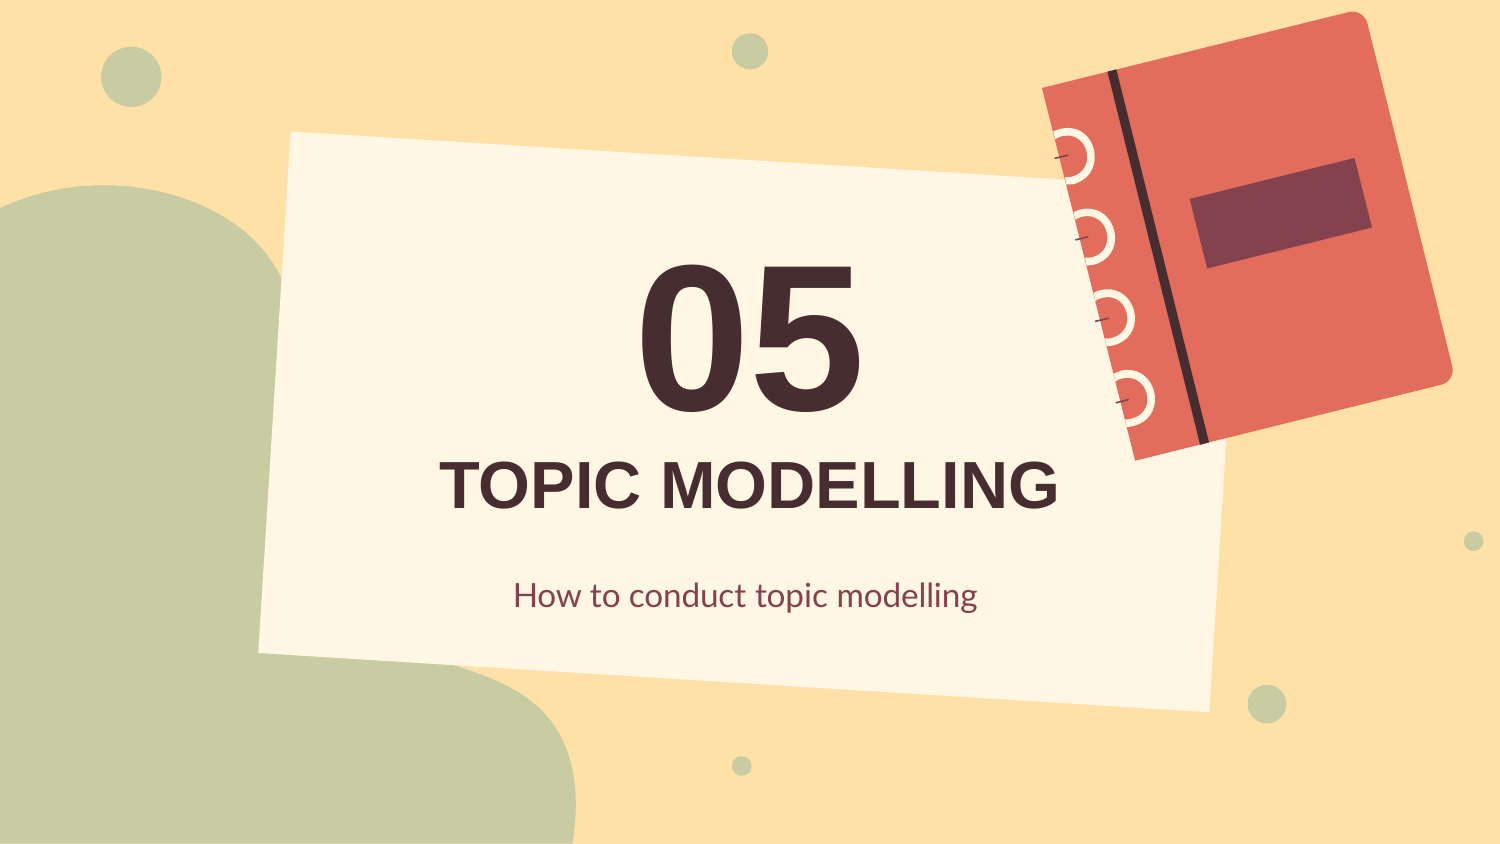

05
# TOPIC MODELLING
How to conduct topic modelling